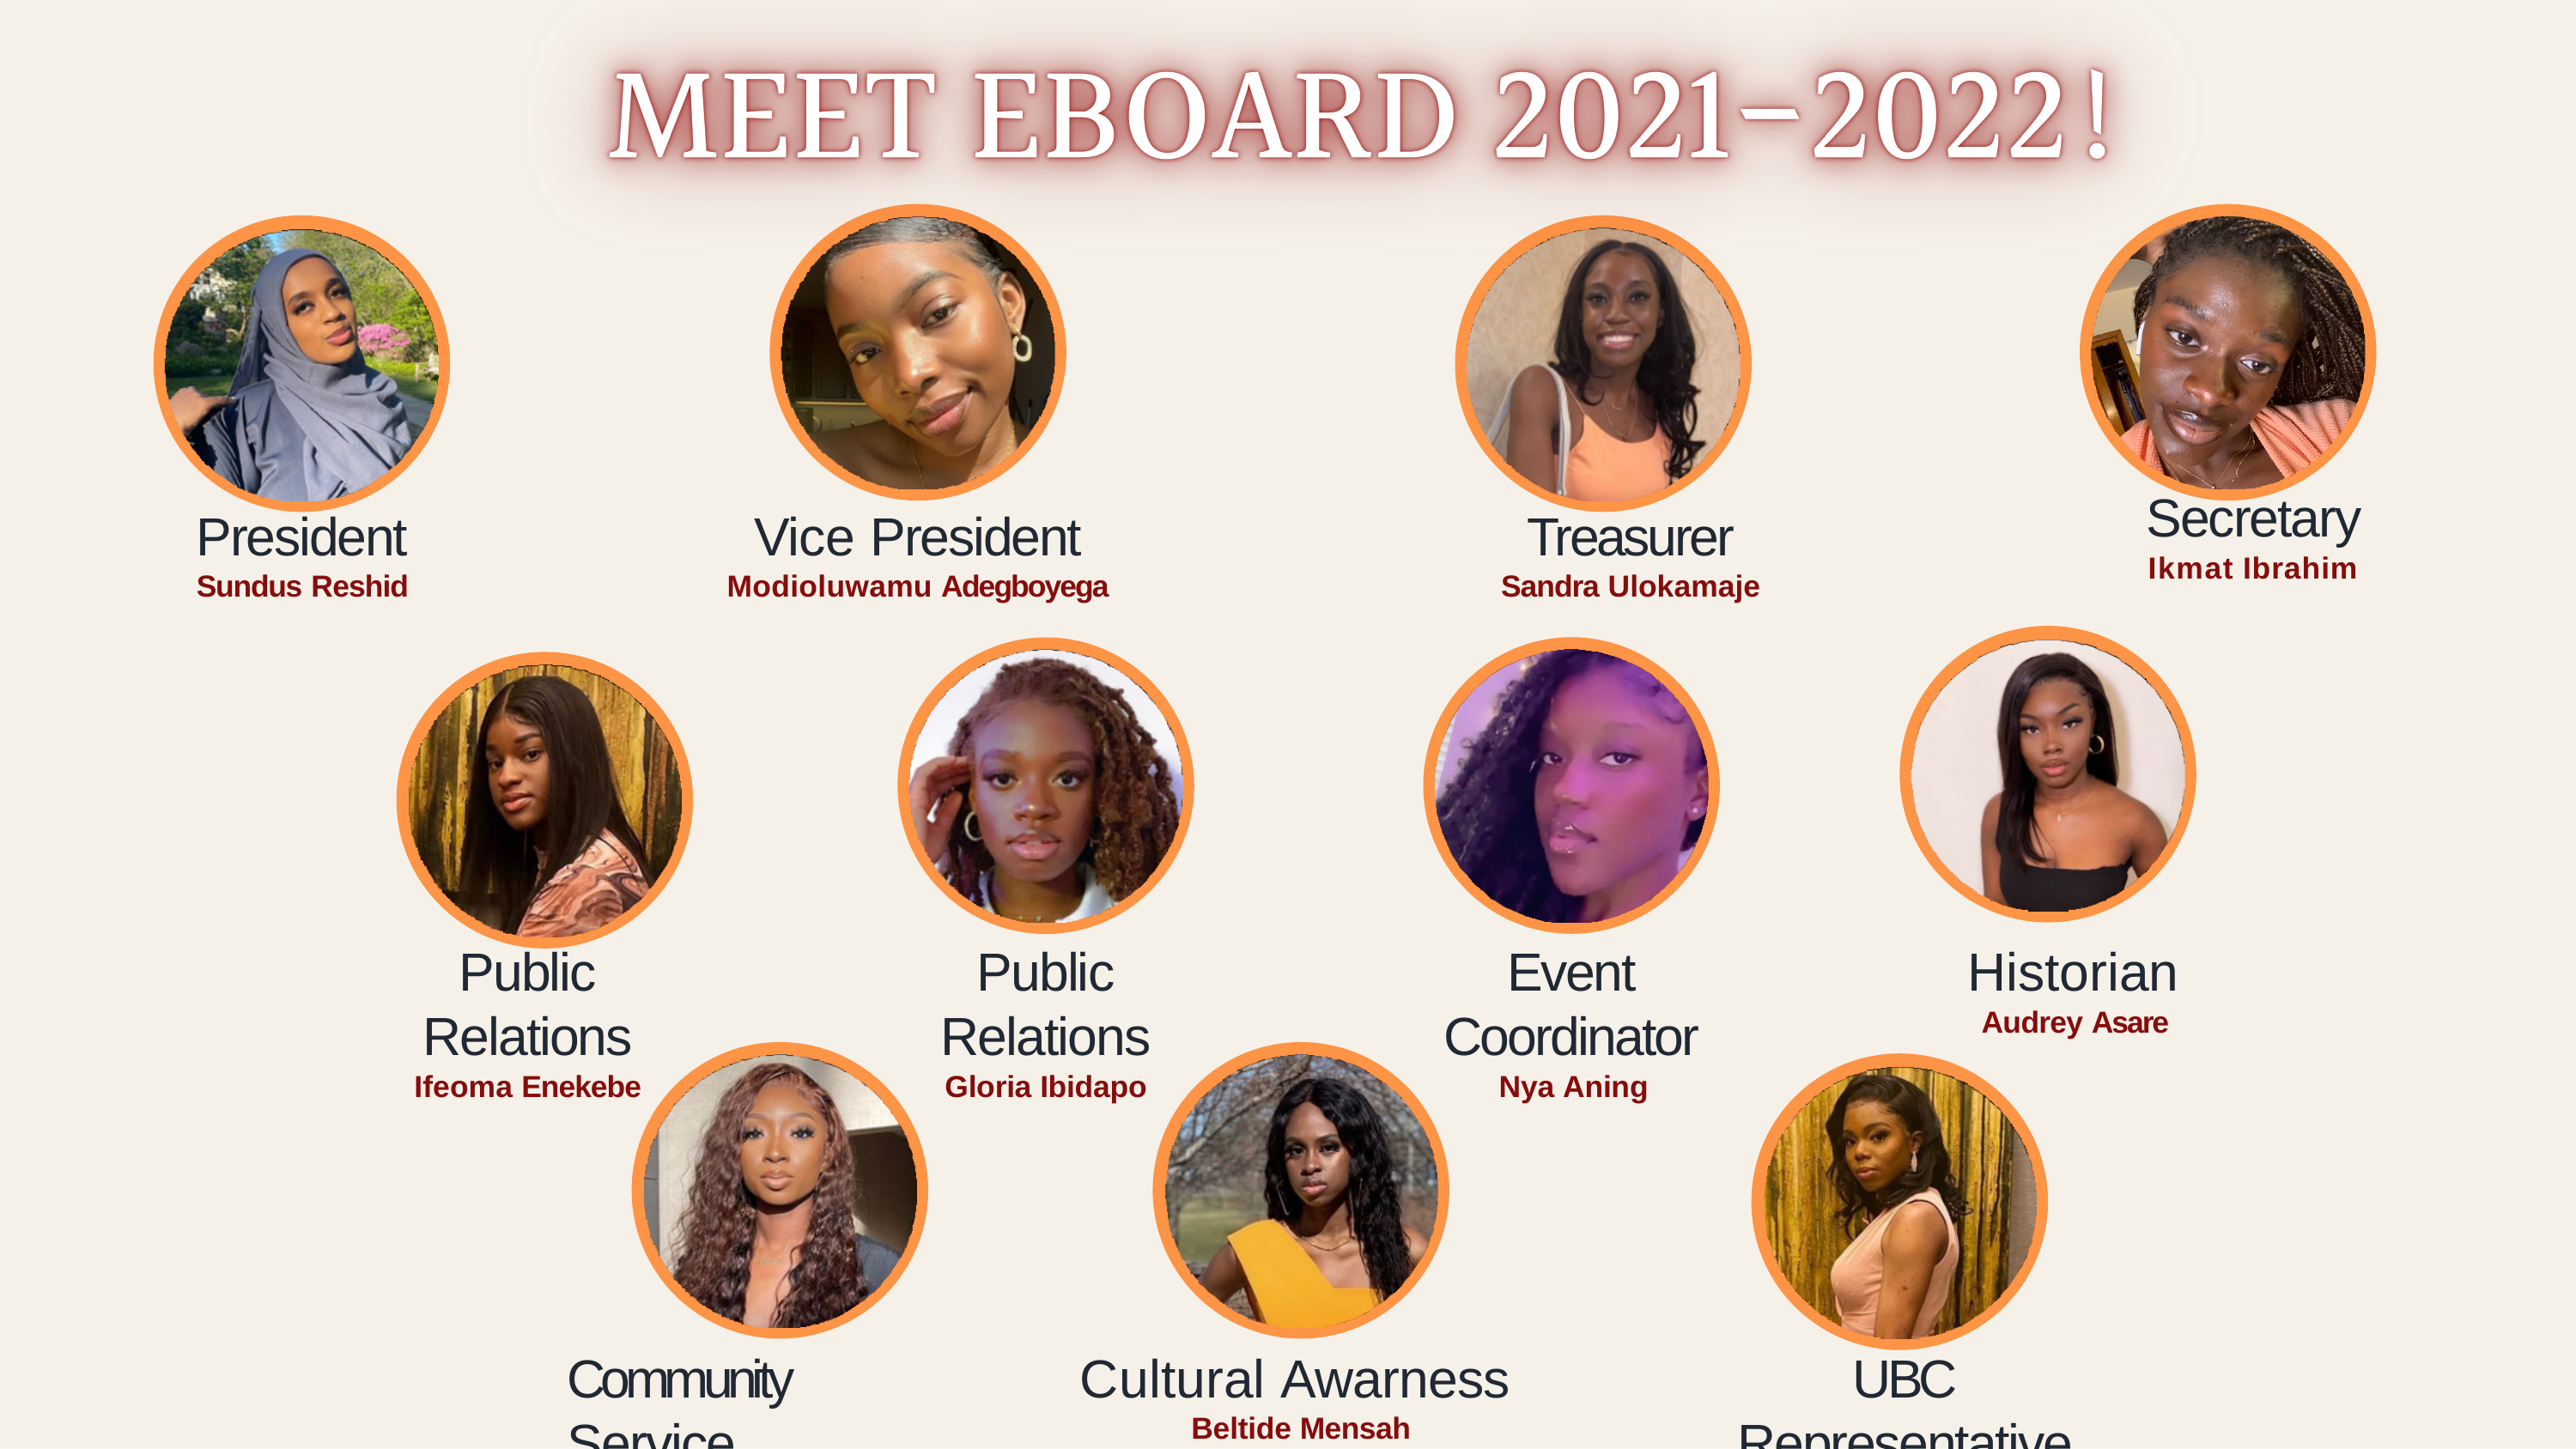

# Secretary
Ikmat Ibrahim
President
Sundus Reshid
Vice President
Modioluwamu Adegboyega
Treasurer
Sandra Ulokamaje

Public Relations
Ifeoma Enekebe
Public Relations
Gloria Ibidapo
Event Coordinator
Nya Aning
Historian
Audrey Asare

Community Service
Mariama Kamara
Cultural Awarness
Beltide Mensah
UBC Representative
Olugbemisola Akinsiku